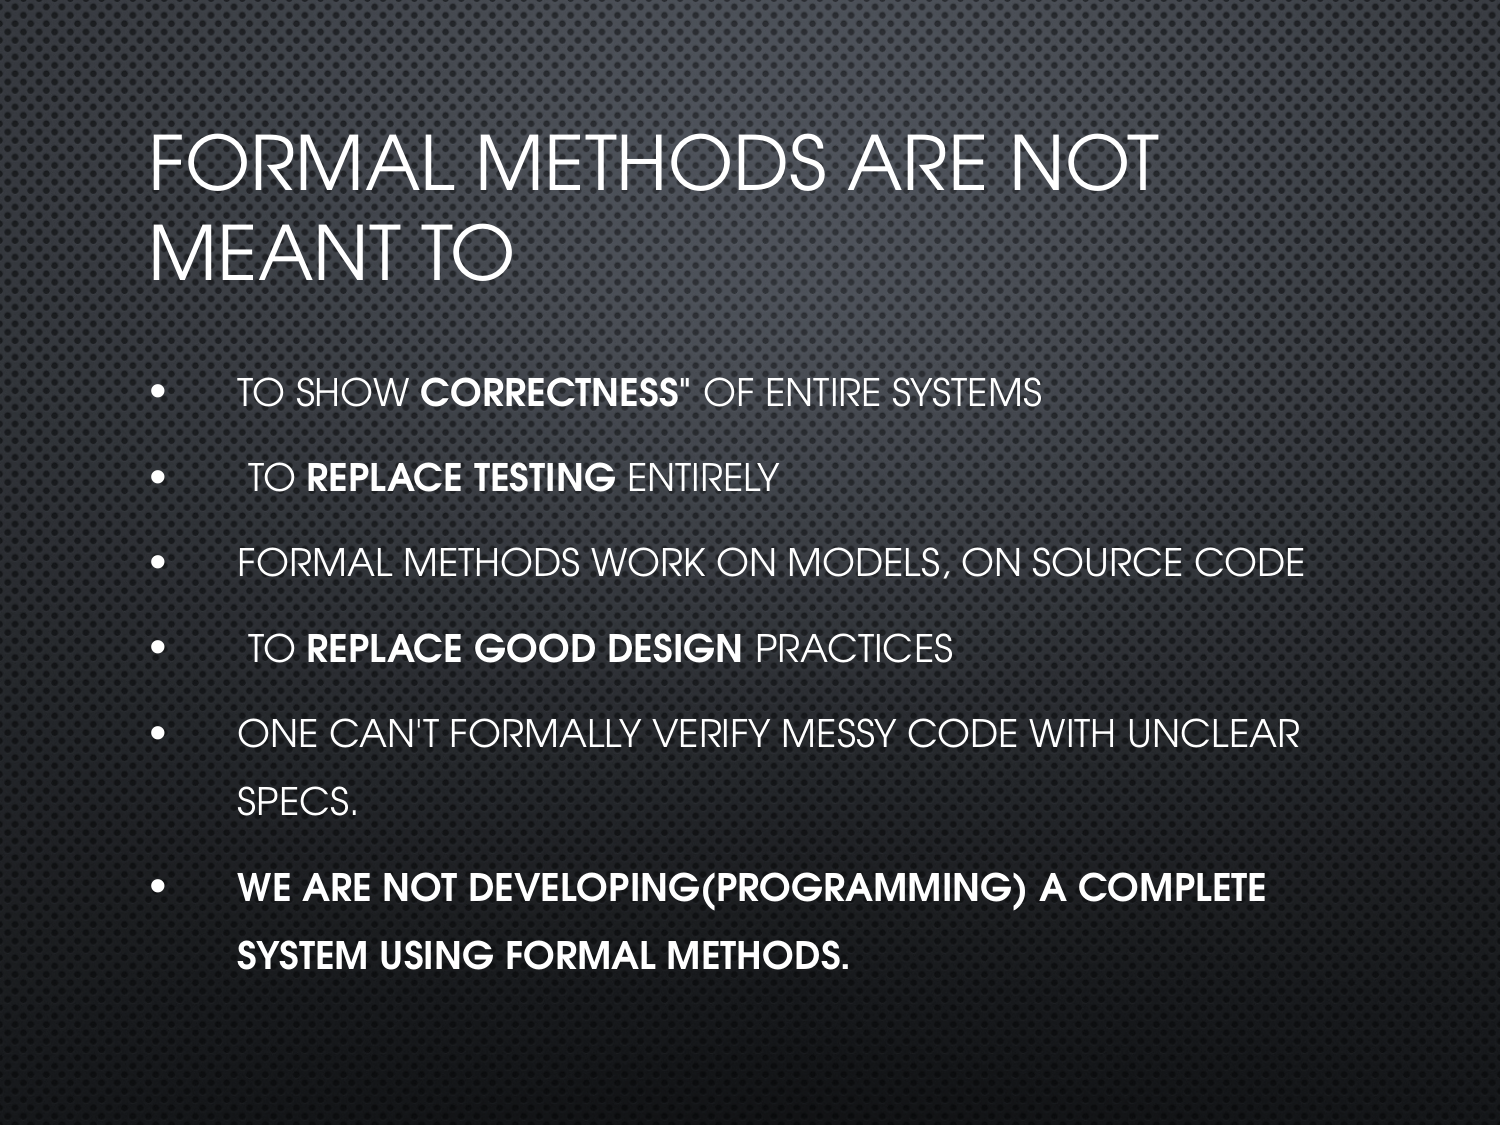

Formal methods are not meant to
to show correctness" of entire systems
 to replace testing entirely
Formal methods work on models, on source code
 to replace good design practices
One can't formally verify messy code with unclear specs.
We are not developing(programming) a complete system using Formal methods.